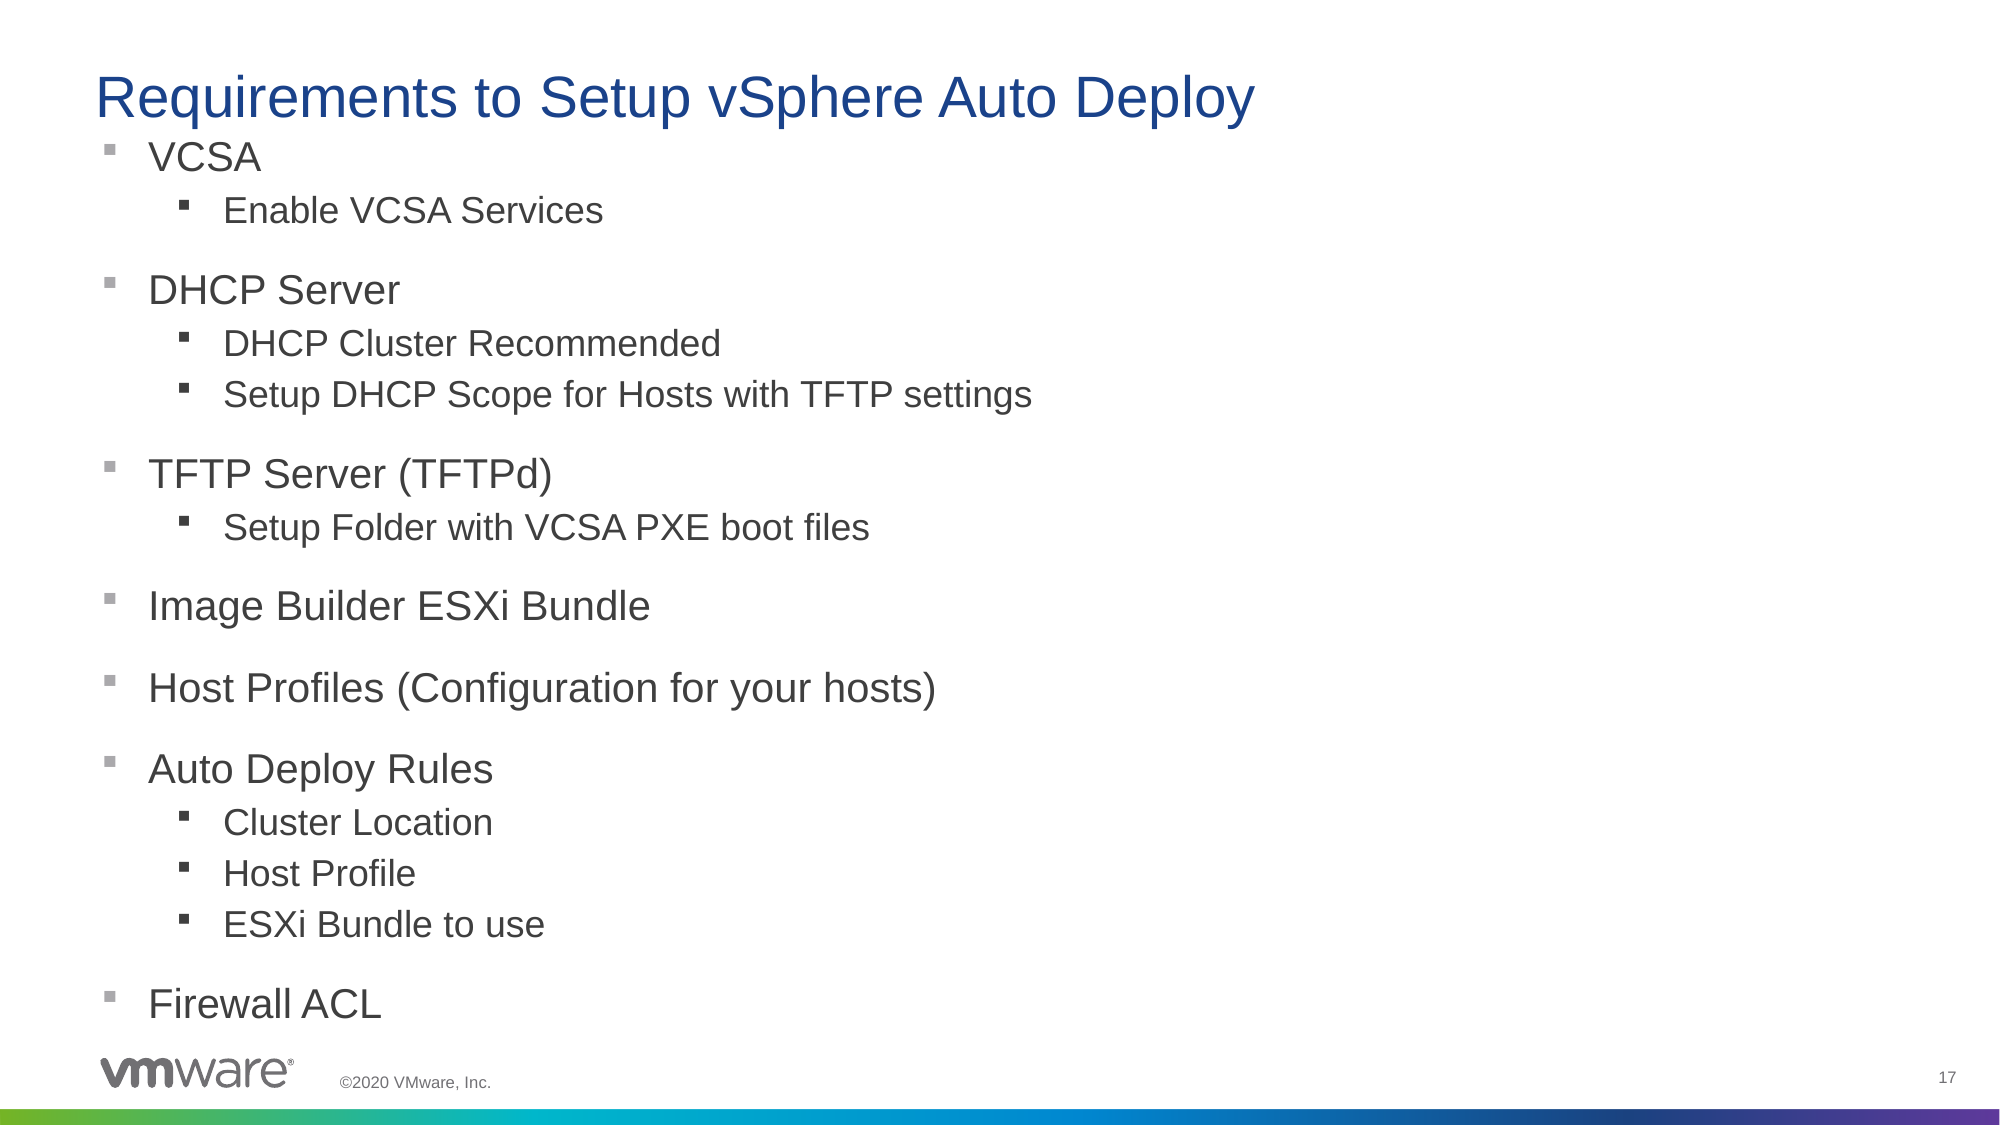

# Requirements to Setup vSphere Auto Deploy
VCSA
Enable VCSA Services
DHCP Server
DHCP Cluster Recommended
Setup DHCP Scope for Hosts with TFTP settings
TFTP Server (TFTPd)
Setup Folder with VCSA PXE boot files
Image Builder ESXi Bundle
Host Profiles (Configuration for your hosts)
Auto Deploy Rules
Cluster Location
Host Profile
ESXi Bundle to use
Firewall ACL